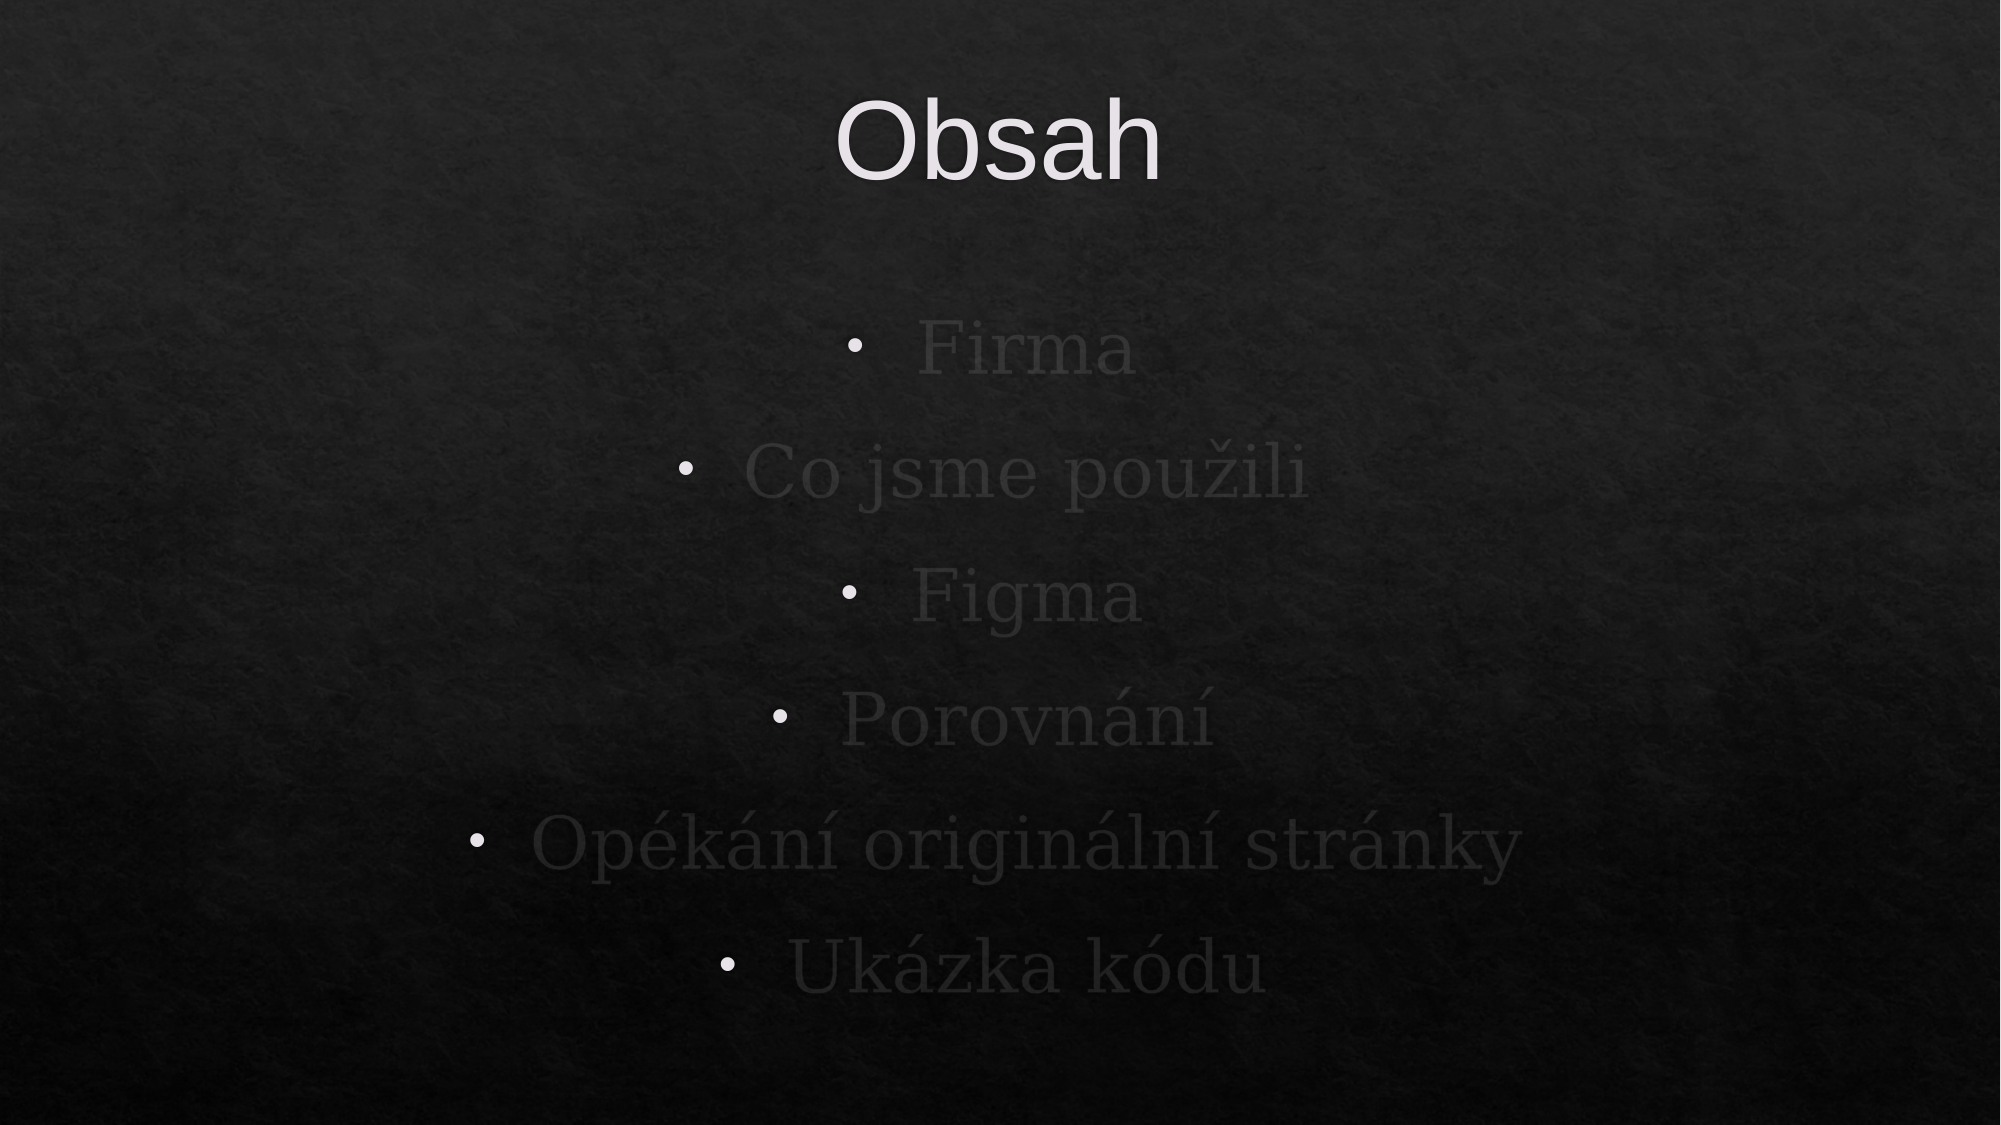

# Obsah
Firma
Co jsme použili
Figma
Porovnání
Opékání originální stránky
Ukázka kódu